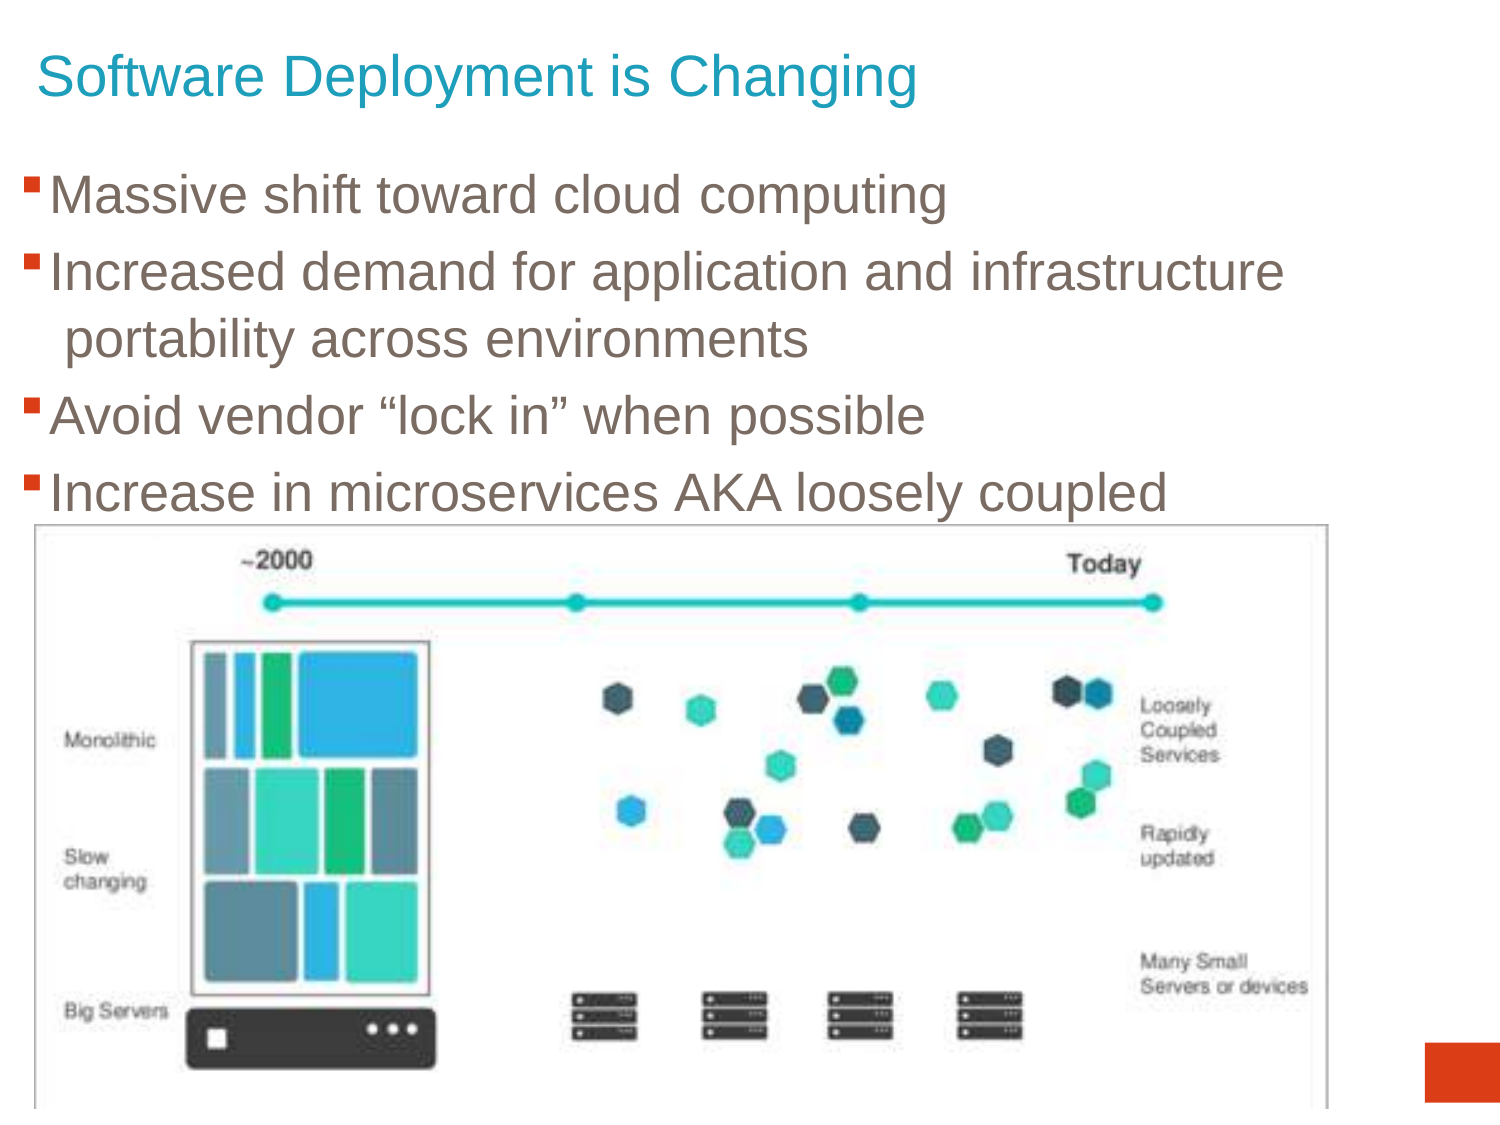

# Software Deployment is Changing
Massive shift toward cloud computing
Increased demand for application and infrastructure  portability across environments
Avoid vendor “lock in” when possible
Increase in microservices AKA loosely coupled services